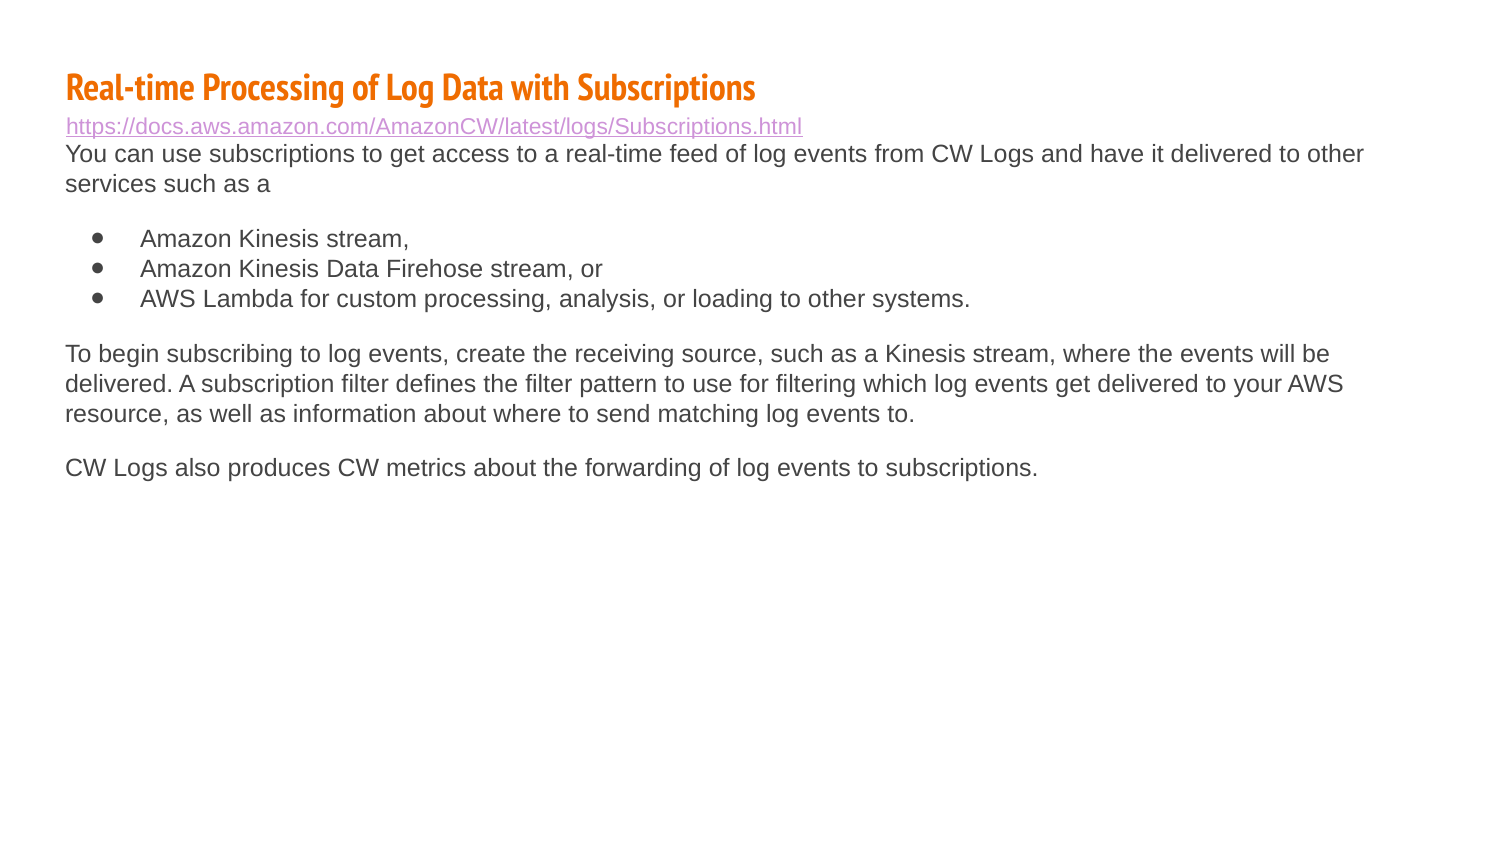

Real-time Processing of Log Data with Subscriptions
https://docs.aws.amazon.com/AmazonCW/latest/logs/Subscriptions.html
You can use subscriptions to get access to a real-time feed of log events from CW Logs and have it delivered to other services such as a
Amazon Kinesis stream,
Amazon Kinesis Data Firehose stream, or
AWS Lambda for custom processing, analysis, or loading to other systems.
To begin subscribing to log events, create the receiving source, such as a Kinesis stream, where the events will be delivered. A subscription filter defines the filter pattern to use for filtering which log events get delivered to your AWS resource, as well as information about where to send matching log events to.
CW Logs also produces CW metrics about the forwarding of log events to subscriptions.